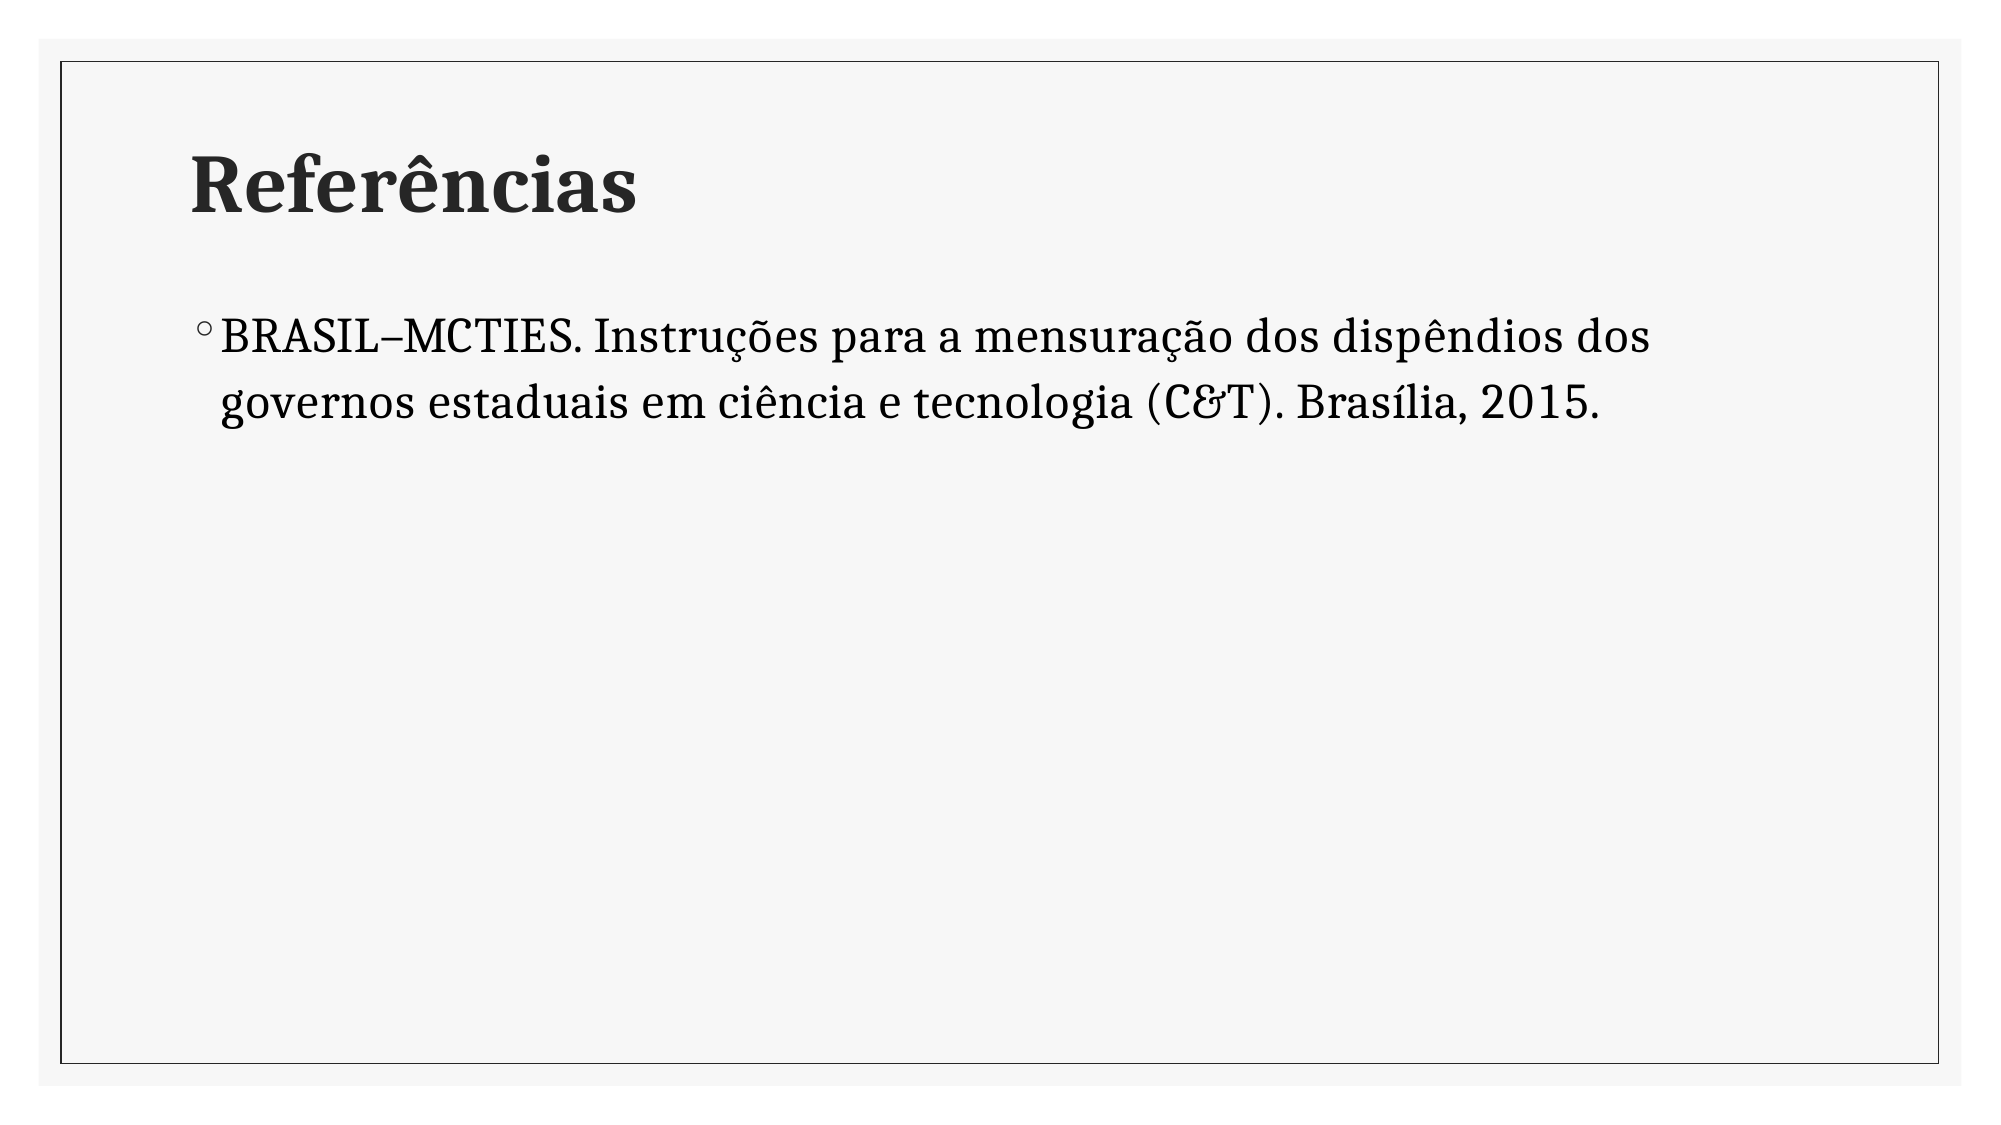

# Referências
BRASIL–MCTIES. Instruções para a mensuração dos dispêndios dos governos estaduais em ciência e tecnologia (C&T). Brasília, 2015.